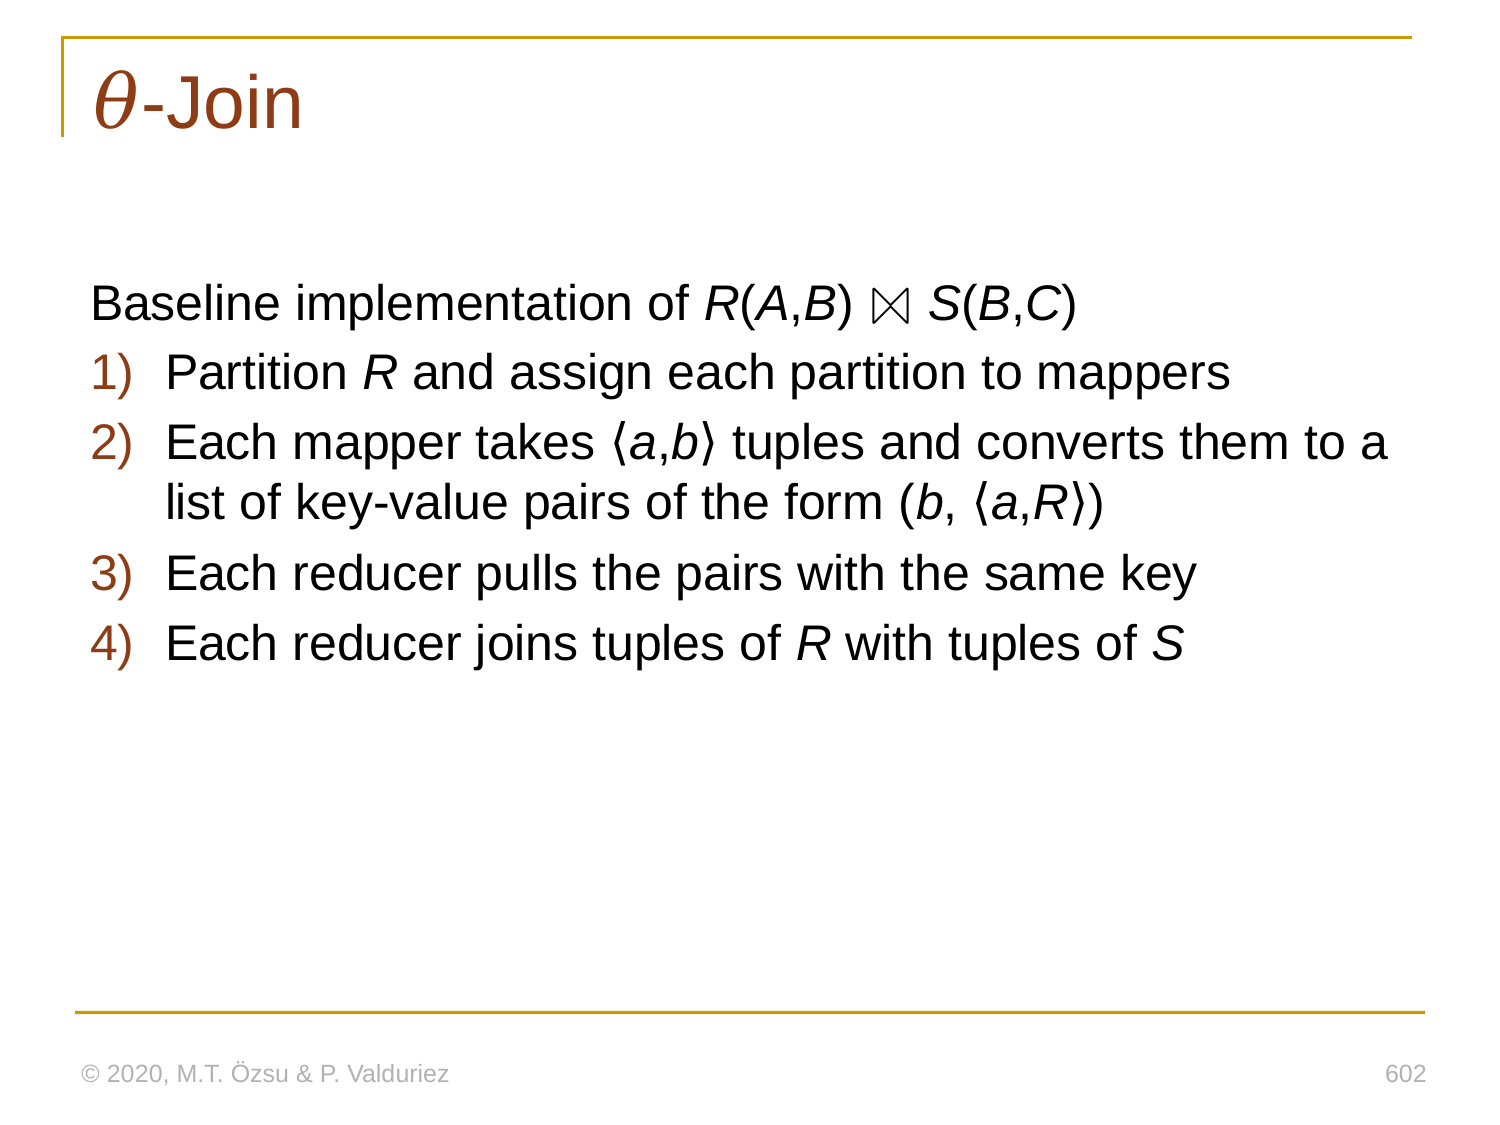

# 𝜃-Join
Baseline implementation of R(A,B) ⨝ S(B,C)
Partition R and assign each partition to mappers
Each mapper takes ⟨a,b⟩ tuples and converts them to a list of key-value pairs of the form (b, ⟨a,R⟩)
Each reducer pulls the pairs with the same key
Each reducer joins tuples of R with tuples of S
© 2020, M.T. Özsu & P. Valduriez
602